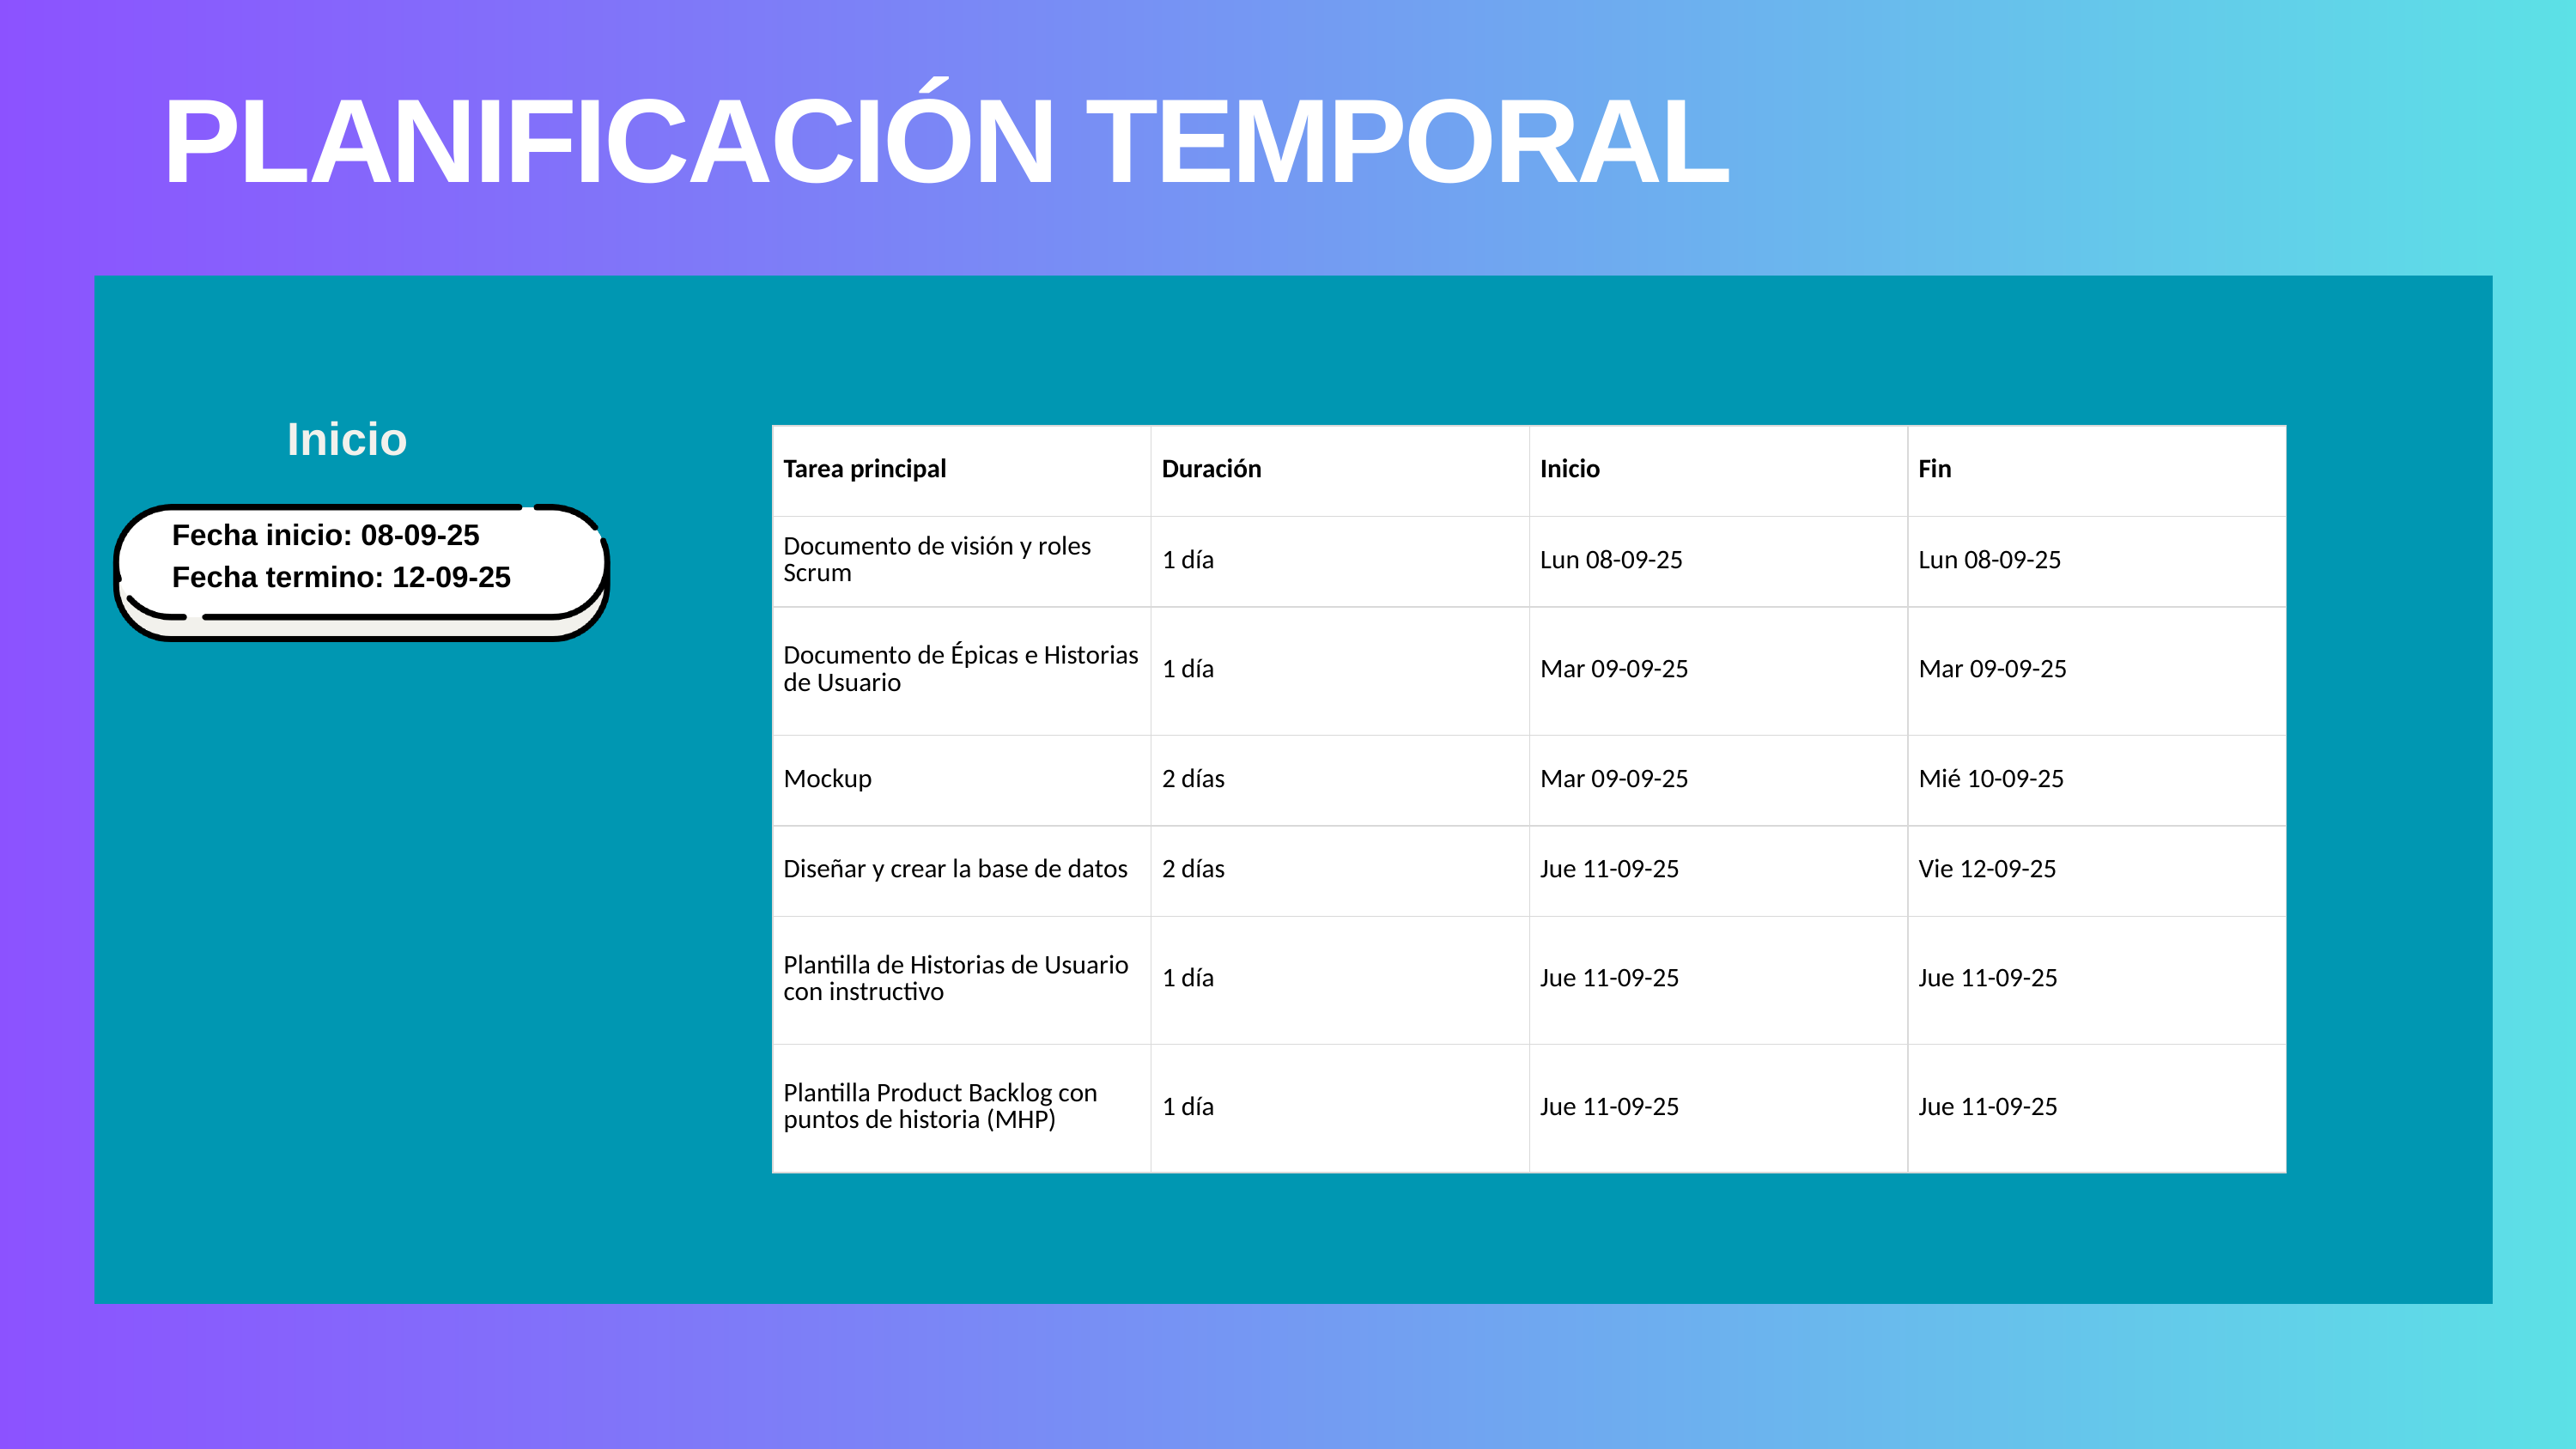

PLANIFICACIÓN TEMPORAL

Inicio

| Tarea principal | Duración | Inicio | Fin |
| --- | --- | --- | --- |
| Documento de visión y roles Scrum | 1 día | Lun 08-09-25 | Lun 08-09-25 |
| Documento de Épicas e Historias de Usuario | 1 día | Mar 09-09-25 | Mar 09-09-25 |
| Mockup | 2 días | Mar 09-09-25 | Mié 10-09-25 |
| Diseñar y crear la base de datos | 2 días | Jue 11-09-25 | Vie 12-09-25 |
| Plantilla de Historias de Usuario con instructivo | 1 día | Jue 11-09-25 | Jue 11-09-25 |
| Plantilla Product Backlog con puntos de historia (MHP) | 1 día | Jue 11-09-25 | Jue 11-09-25 |

Fecha inicio: 08-09-25
Fecha termino: 12-09-25